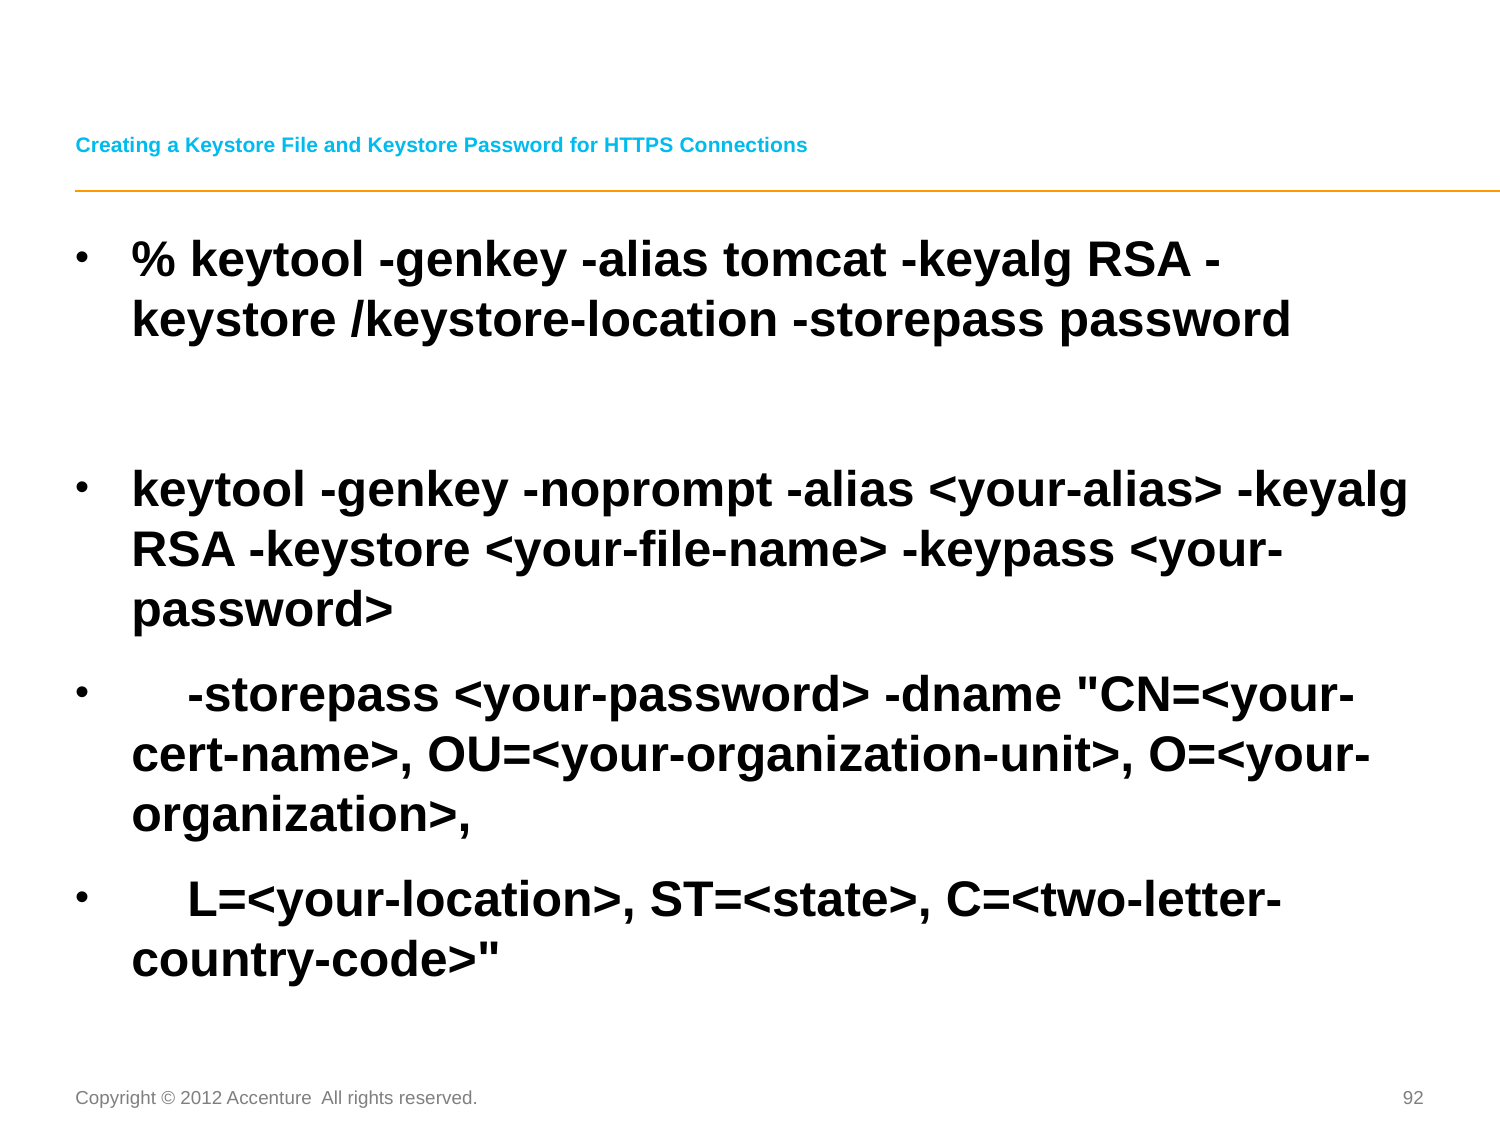

# Creating a Keystore File and Keystore Password for HTTPS Connections
% keytool -genkey -alias tomcat -keyalg RSA -keystore /keystore-location -storepass password

keytool -genkey -noprompt -alias <your-alias> -keyalg RSA -keystore <your-file-name> -keypass <your-password>
    -storepass <your-password> -dname "CN=<your-cert-name>, OU=<your-organization-unit>, O=<your-organization>,
    L=<your-location>, ST=<state>, C=<two-letter-country-code>"